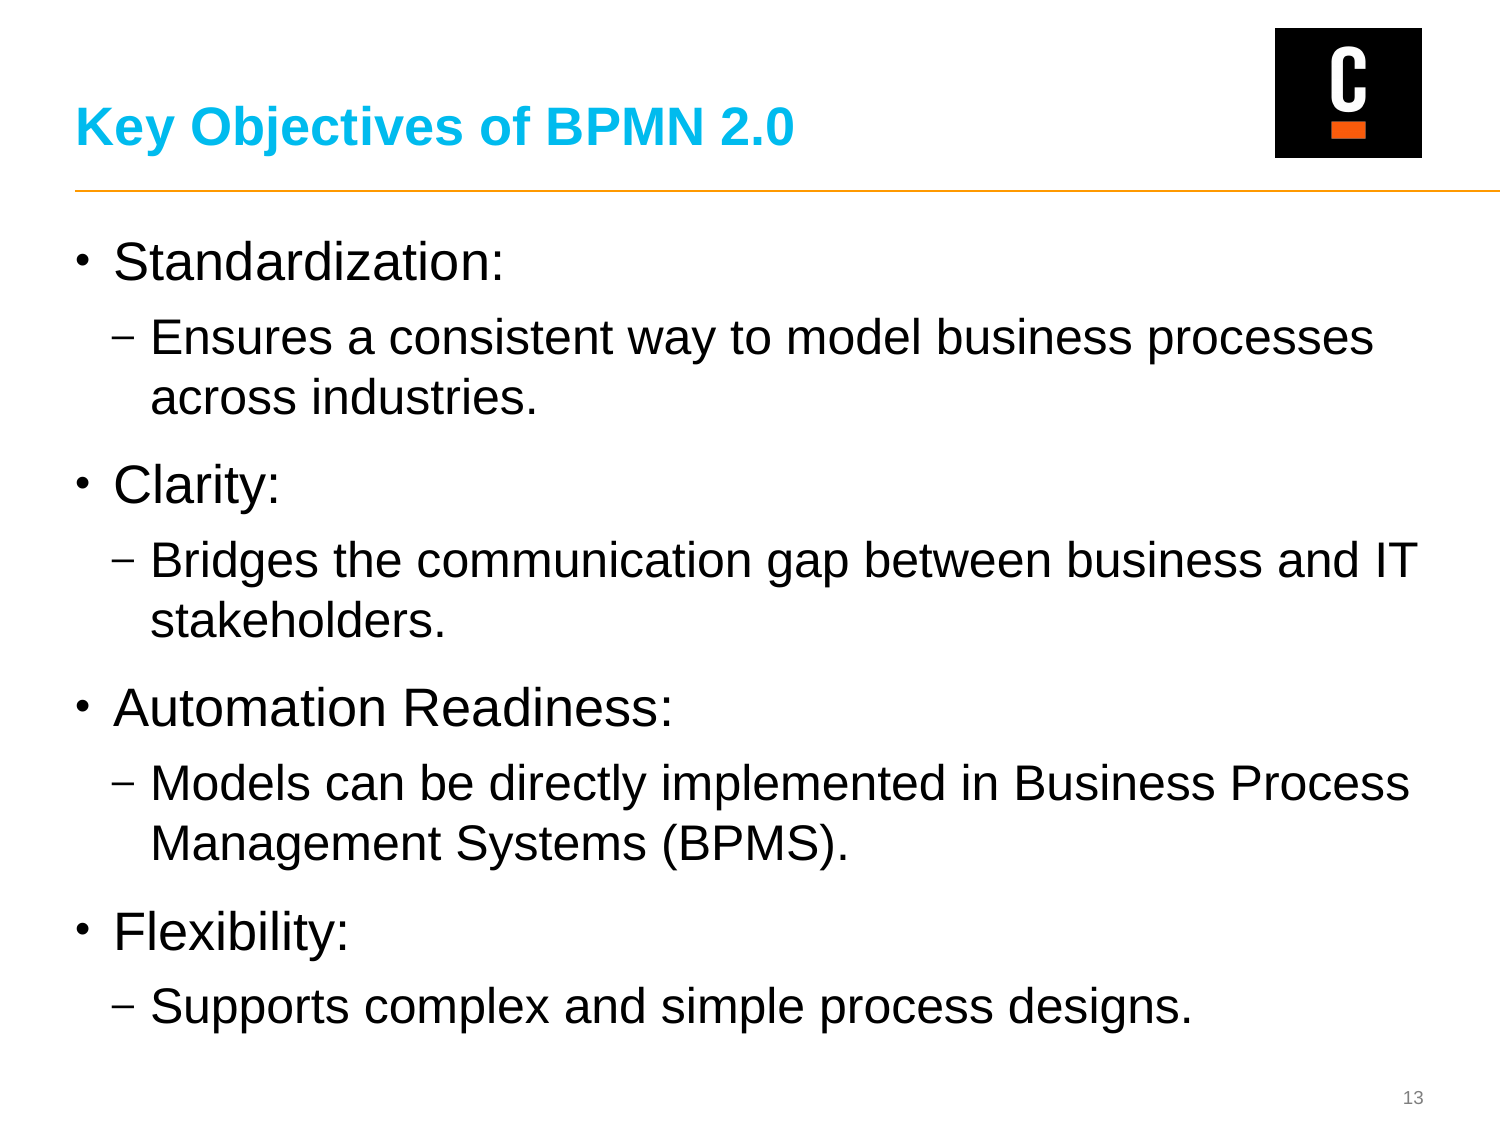

# Key Objectives of BPMN 2.0
Standardization:
Ensures a consistent way to model business processes across industries.
Clarity:
Bridges the communication gap between business and IT stakeholders.
Automation Readiness:
Models can be directly implemented in Business Process Management Systems (BPMS).
Flexibility:
Supports complex and simple process designs.